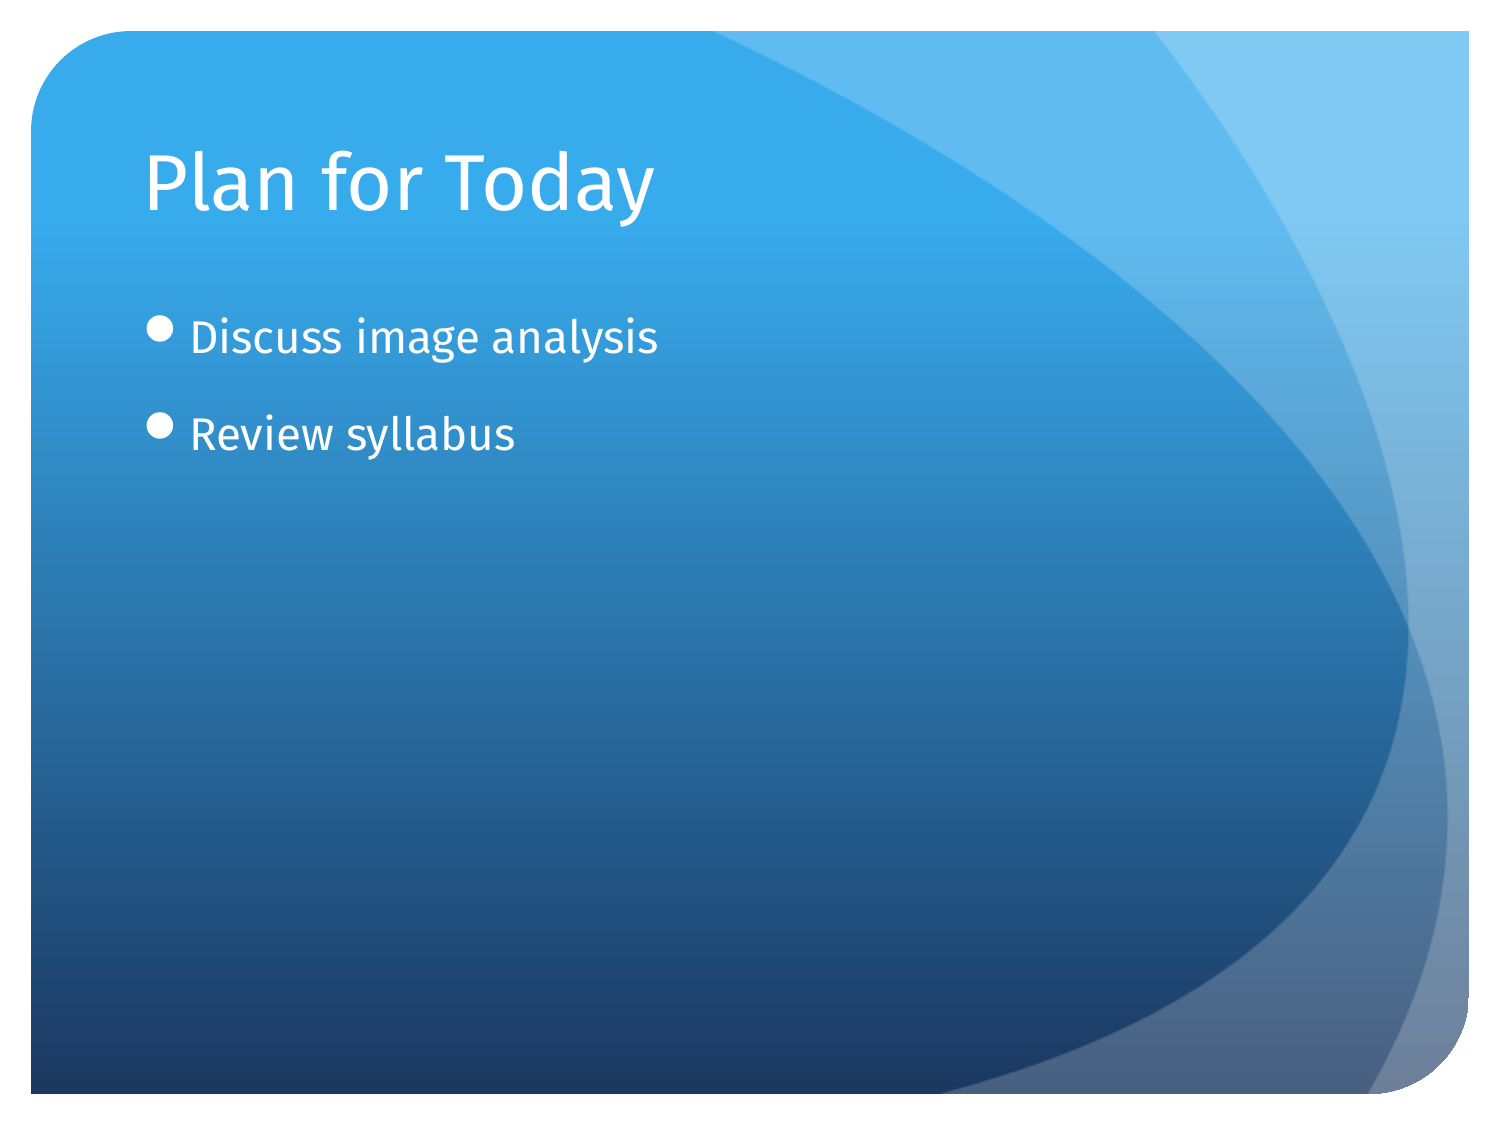

# Plan for Today
Discuss image analysis
Review syllabus